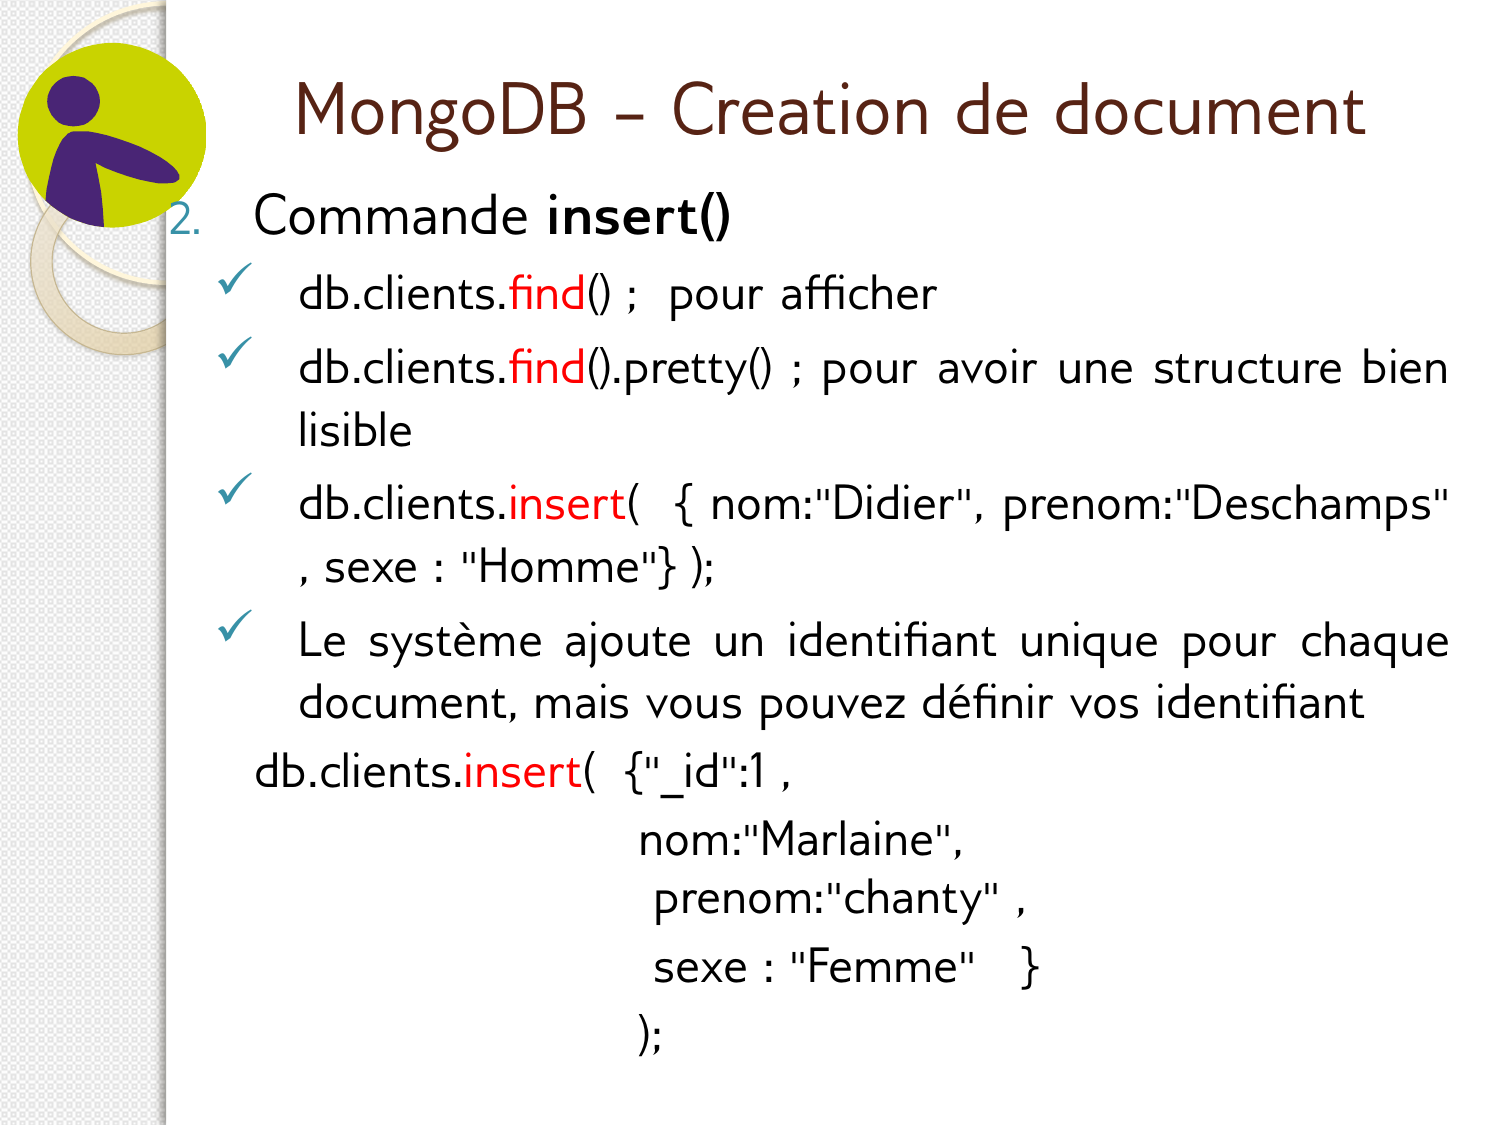

# MongoDB – Creation de document
Commande insert()
db.clients.find() ;  pour afficher
db.clients.find().pretty() ; pour avoir une structure bien lisible
db.clients.insert(  { nom:"Didier", prenom:"Deschamps" , sexe : "Homme"} );
Le système ajoute un identifiant unique pour chaque document, mais vous pouvez définir vos identifiant
db.clients.insert(  {"_id":1 ,
			nom:"Marlaine",              			   	 prenom:"chanty" ,
			 sexe : "Femme"   }
			);